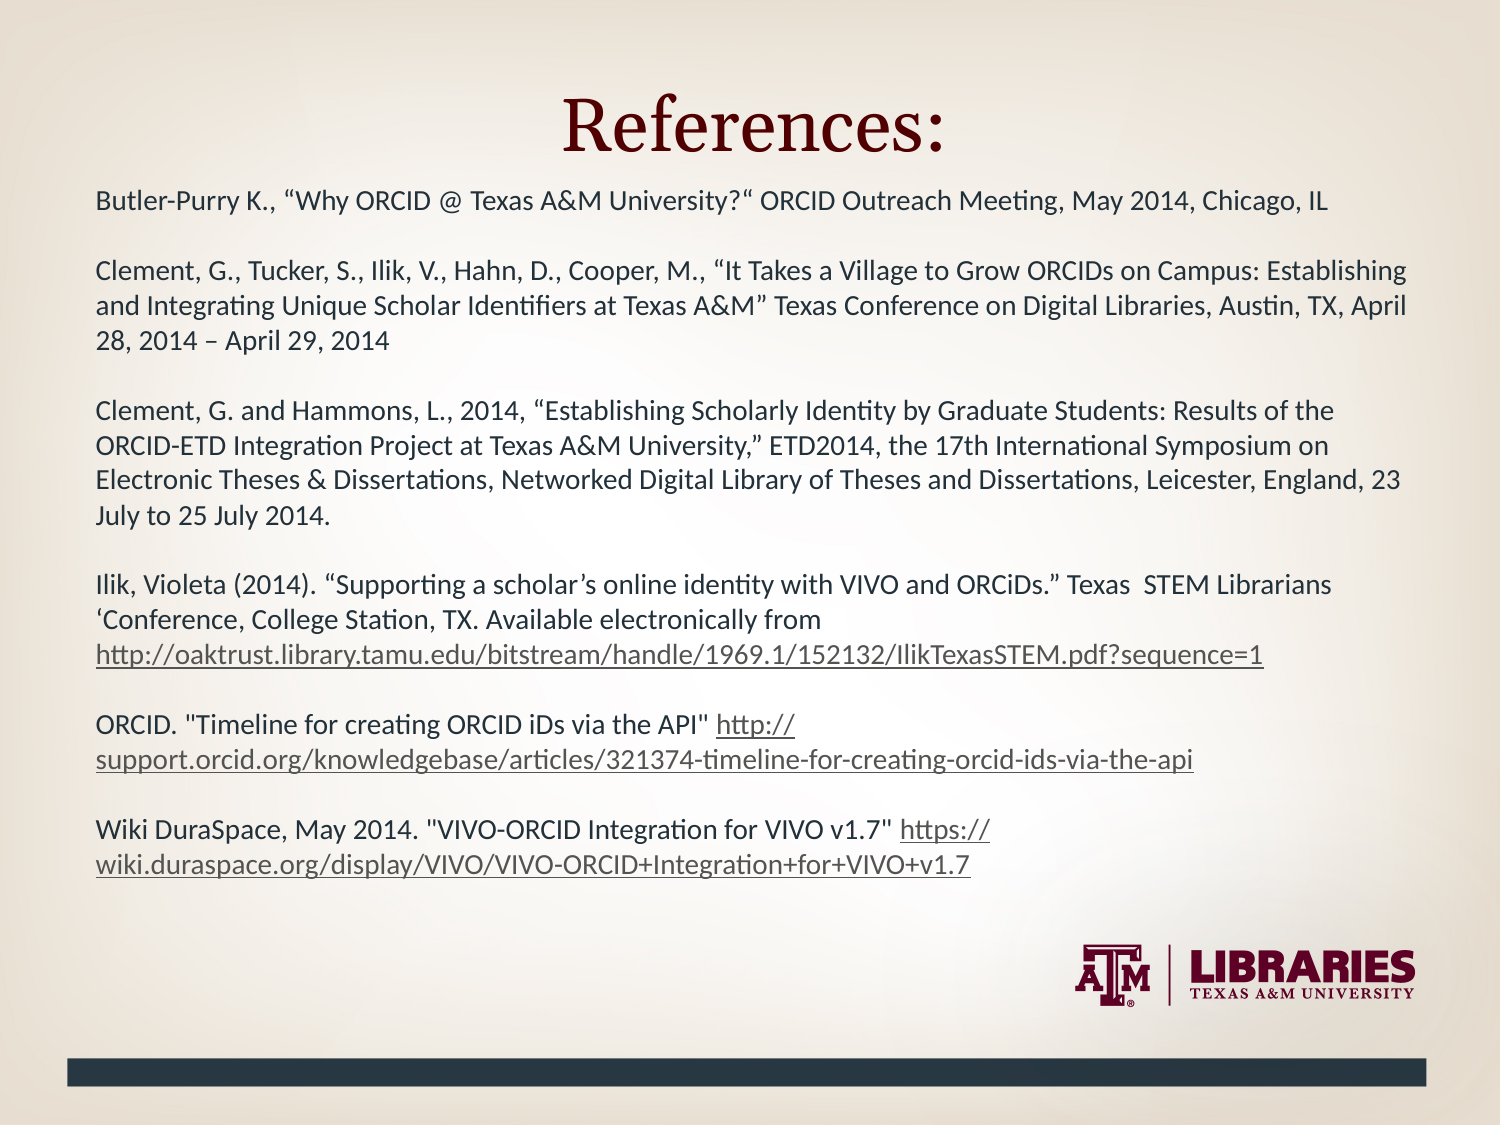

# References:
Butler-Purry K., “Why ORCID @ Texas A&M University?“ ORCID Outreach Meeting, May 2014, Chicago, IL

Clement, G., Tucker, S., Ilik, V., Hahn, D., Cooper, M., “It Takes a Village to Grow ORCIDs on Campus: Establishing and Integrating Unique Scholar Identifiers at Texas A&M” Texas Conference on Digital Libraries, Austin, TX, April 28, 2014 – April 29, 2014

Clement, G. and Hammons, L., 2014, “Establishing Scholarly Identity by Graduate Students: Results of the ORCID-ETD Integration Project at Texas A&M University,” ETD2014, the 17th International Symposium on Electronic Theses & Dissertations, Networked Digital Library of Theses and Dissertations, Leicester, England, 23 July to 25 July 2014.

Ilik, Violeta (2014). “Supporting a scholar’s online identity with VIVO and ORCiDs.” Texas  STEM Librarians ‘Conference, College Station, TX. Available electronically from
http://oaktrust.library.tamu.edu/bitstream/handle/1969.1/152132/IlikTexasSTEM.pdf?sequence=1

ORCID. "Timeline for creating ORCID iDs via the API" http://support.orcid.org/knowledgebase/articles/321374-timeline-for-creating-orcid-ids-via-the-api

Wiki DuraSpace, May 2014. "VIVO-ORCID Integration for VIVO v1.7" https://wiki.duraspace.org/display/VIVO/VIVO-ORCID+Integration+for+VIVO+v1.7